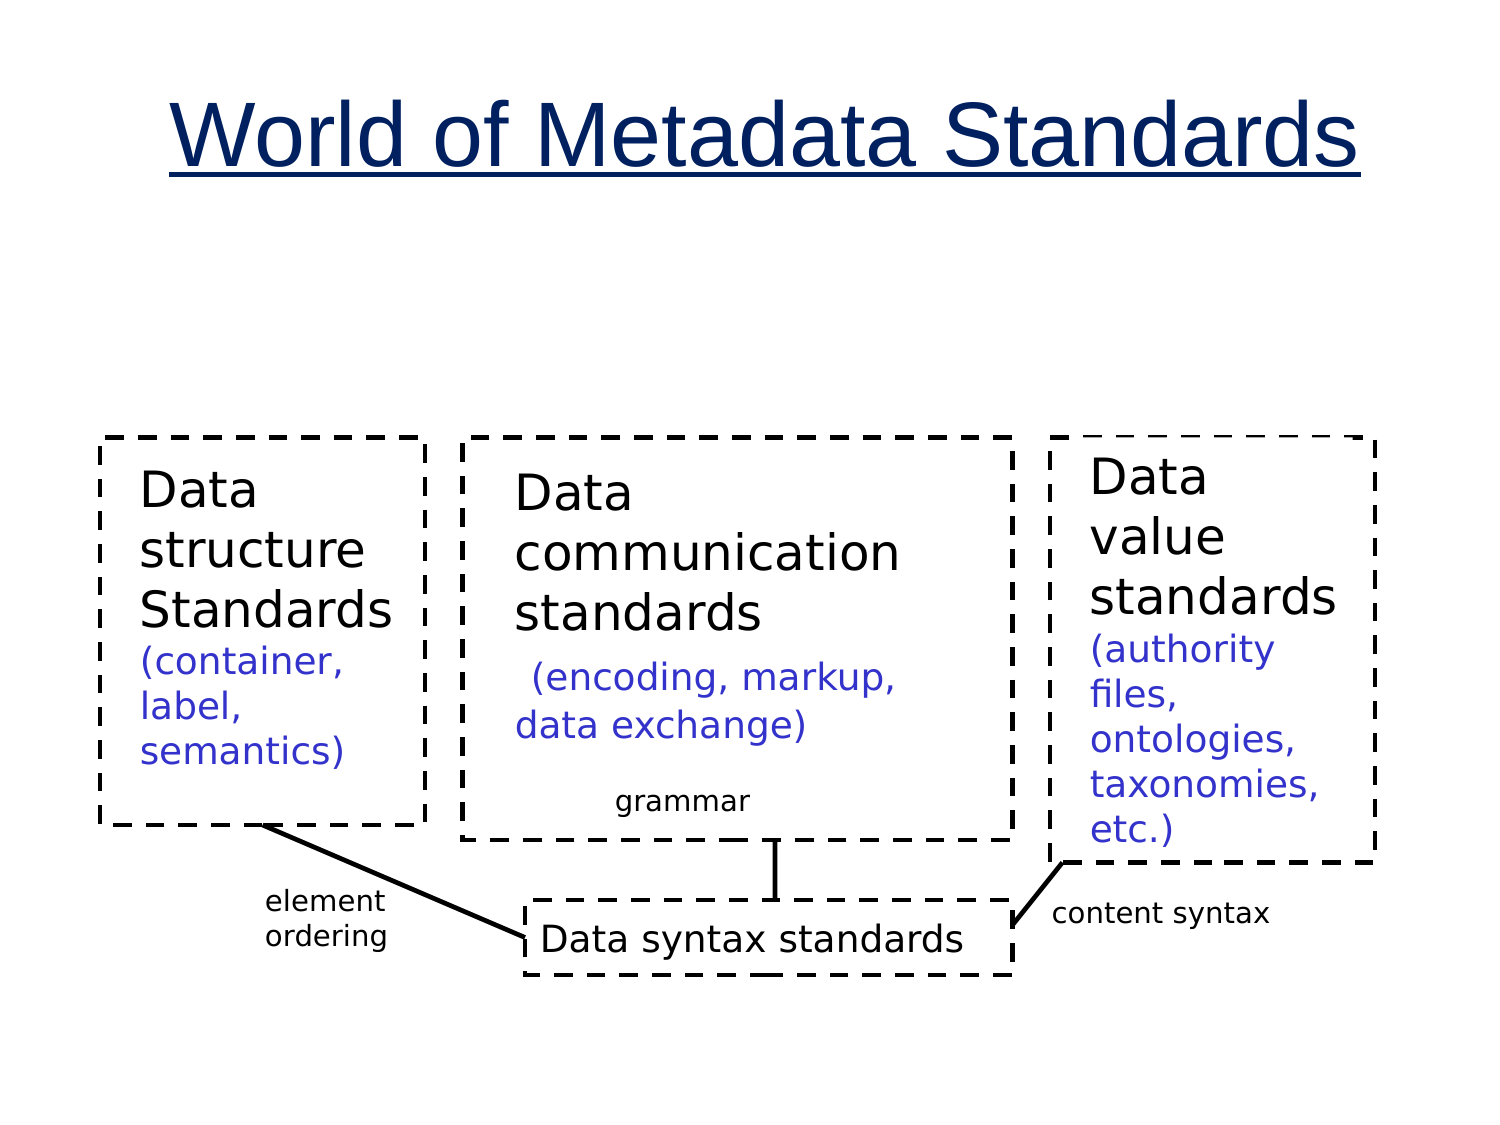

# World of Metadata Standards

Data value standards
(authority files, ontologies, taxonomies, etc.)
Data structure
Standards
(container, label, semantics)
Data communication standards
 (encoding, markup,
data exchange)
grammar

element
ordering
content syntax
Data syntax standards